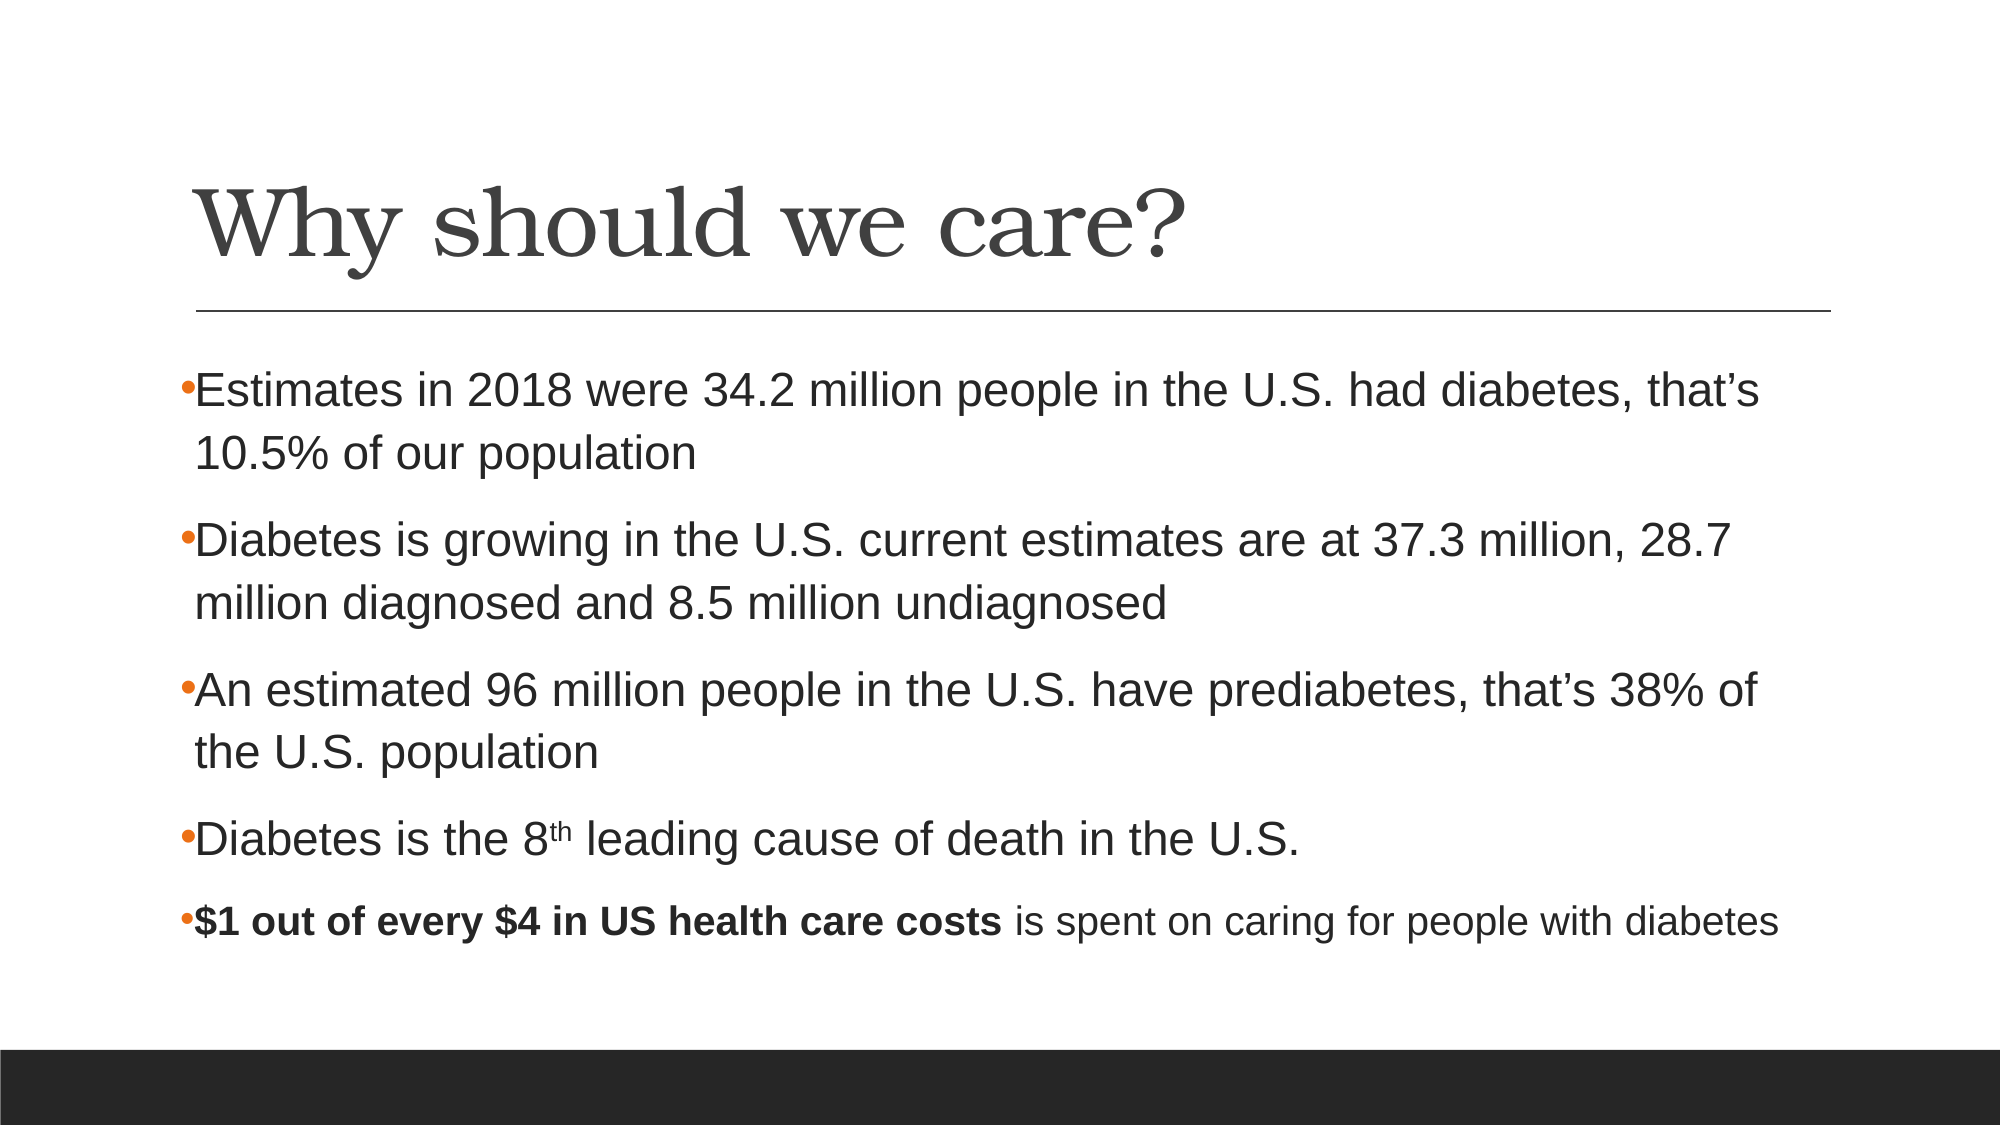

# Why should we care?
Estimates in 2018 were 34.2 million people in the U.S. had diabetes, that’s 10.5% of our population
Diabetes is growing in the U.S. current estimates are at 37.3 million, 28.7 million diagnosed and 8.5 million undiagnosed
An estimated 96 million people in the U.S. have prediabetes, that’s 38% of the U.S. population
Diabetes is the 8th leading cause of death in the U.S.
$1 out of every $4 in US health care costs is spent on caring for people with diabetes